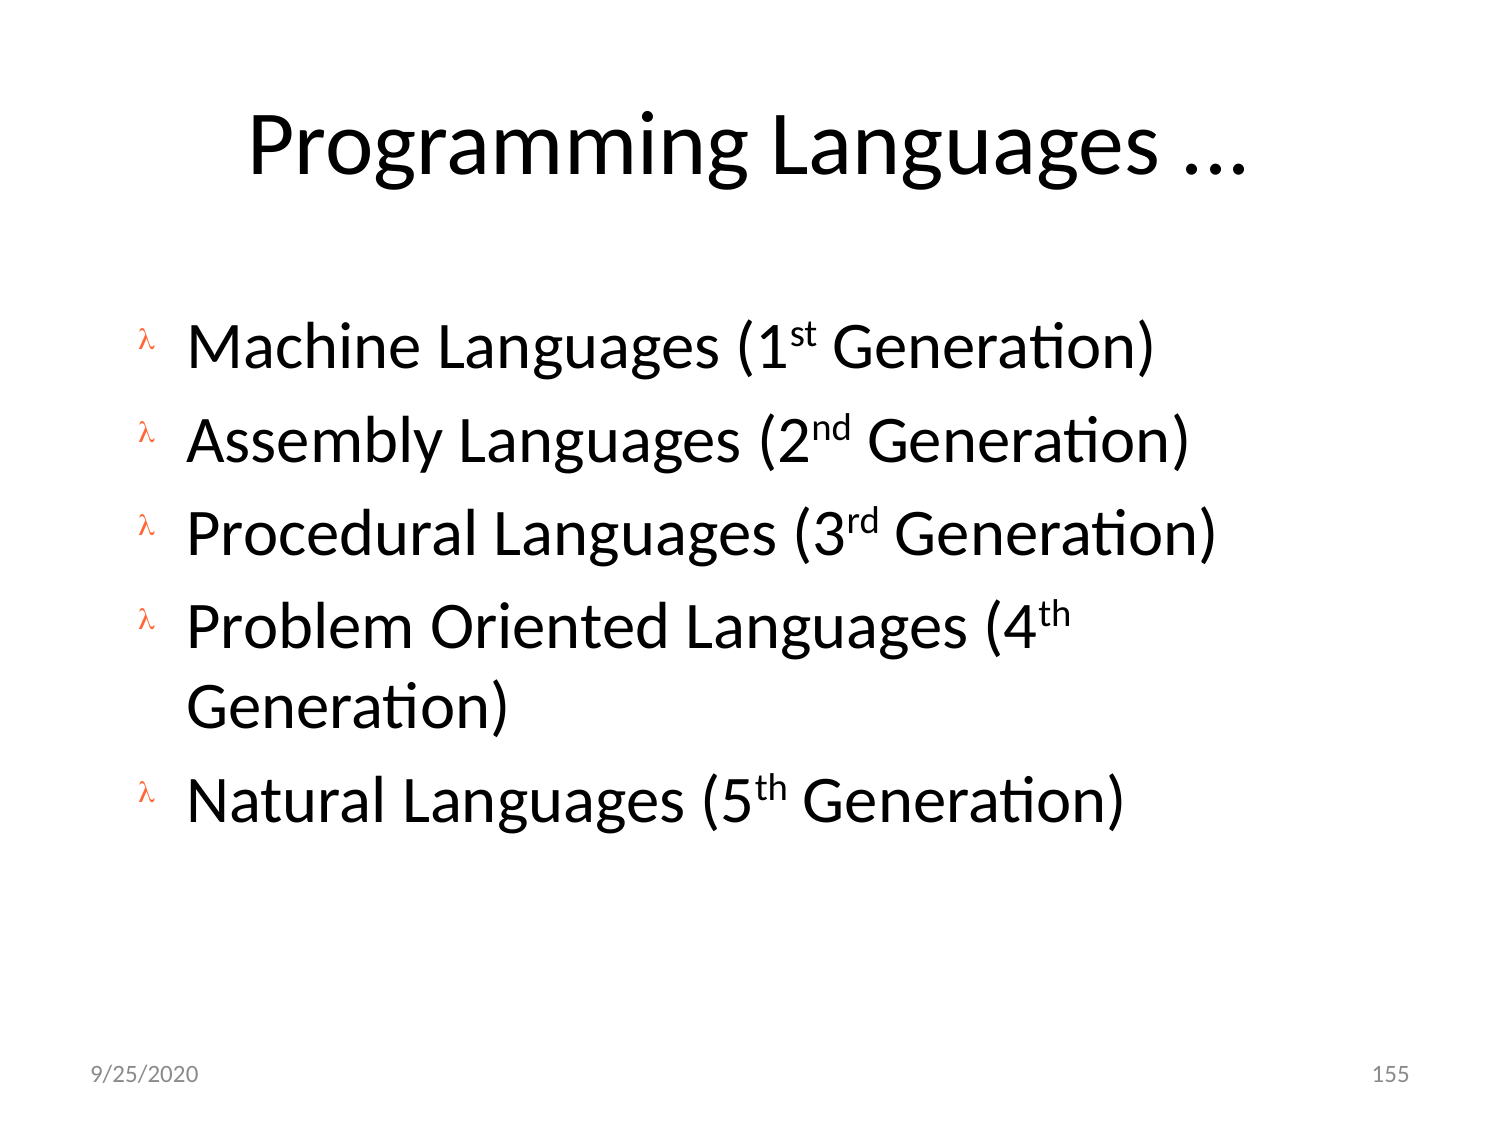

# Programming Languages ...
Machine Languages (1st Generation)
Assembly Languages (2nd Generation)
Procedural Languages (3rd Generation)
Problem Oriented Languages (4th Generation)
Natural Languages (5th Generation)
9/25/2020
155